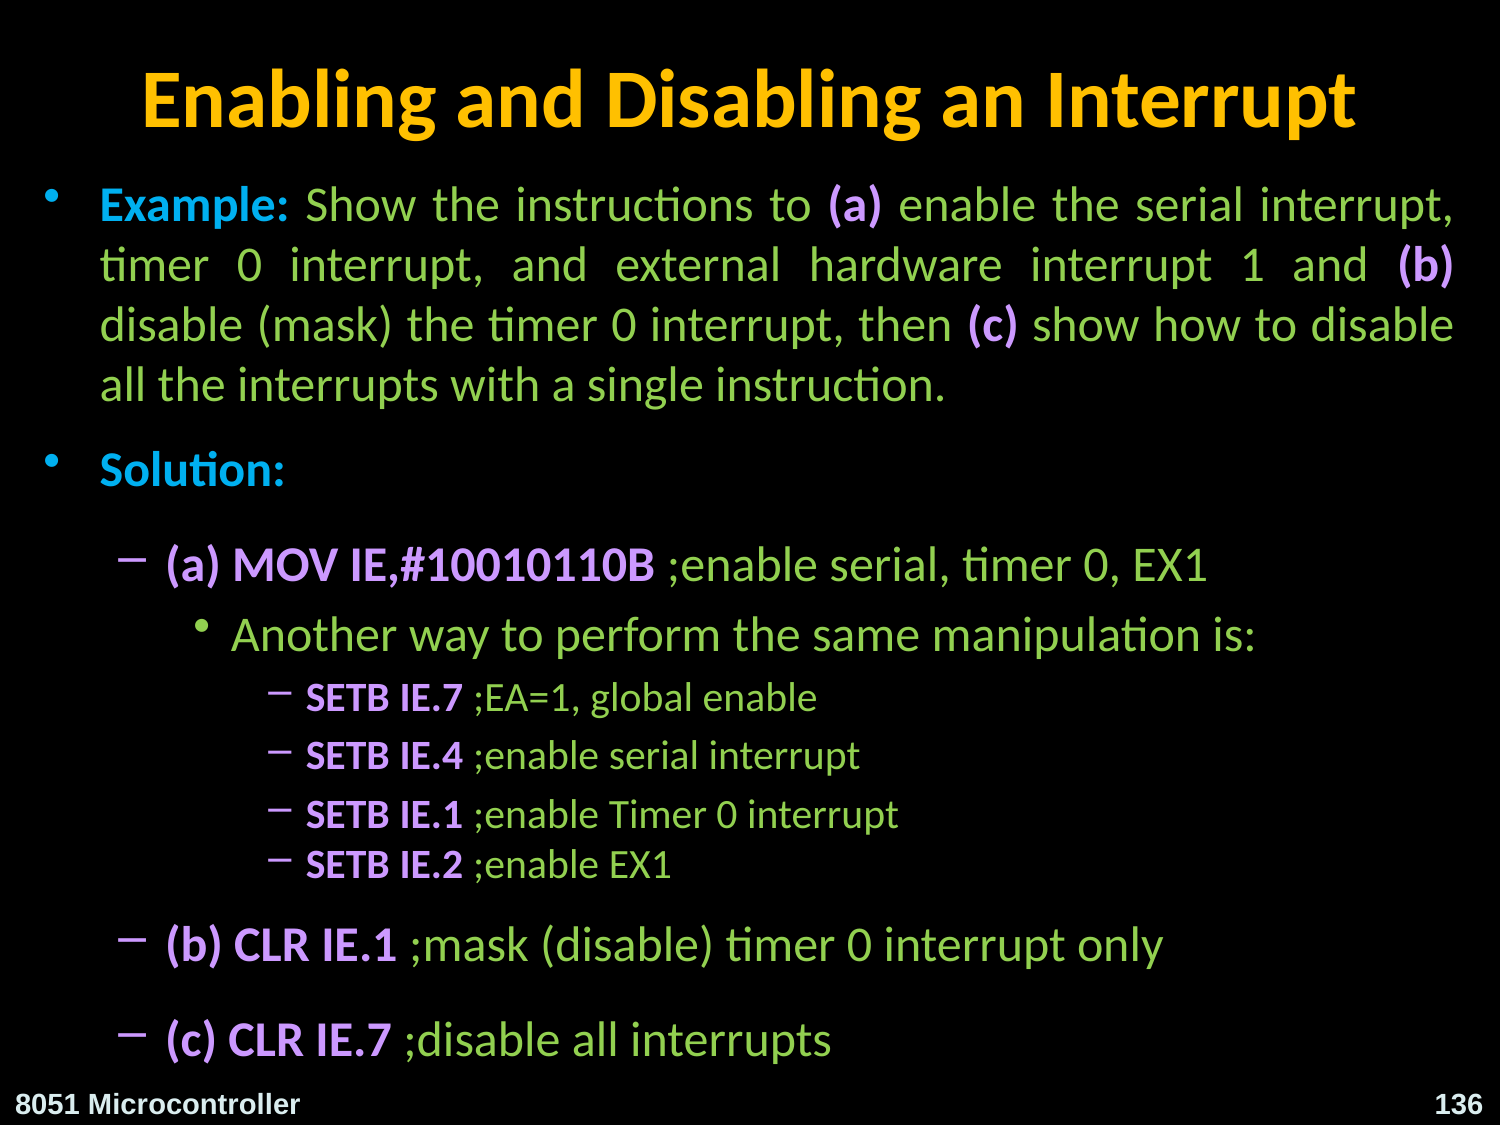

# Enabling and Disabling an Interrupt
Example: Show the instructions to (a) enable the serial interrupt, timer 0 interrupt, and external hardware interrupt 1 and (b) disable (mask) the timer 0 interrupt, then (c) show how to disable all the interrupts with a single instruction.
Solution:
(a) MOV IE,#10010110B ;enable serial, timer 0, EX1
Another way to perform the same manipulation is:
SETB IE.7 ;EA=1, global enable
SETB IE.4 ;enable serial interrupt
SETB IE.1 ;enable Timer 0 interrupt
SETB IE.2 ;enable EX1
(b) CLR IE.1 ;mask (disable) timer 0 interrupt only
(c) CLR IE.7 ;disable all interrupts
8051 Microcontroller
Suresh.P.Nair , HOD - ECE , RCET
136